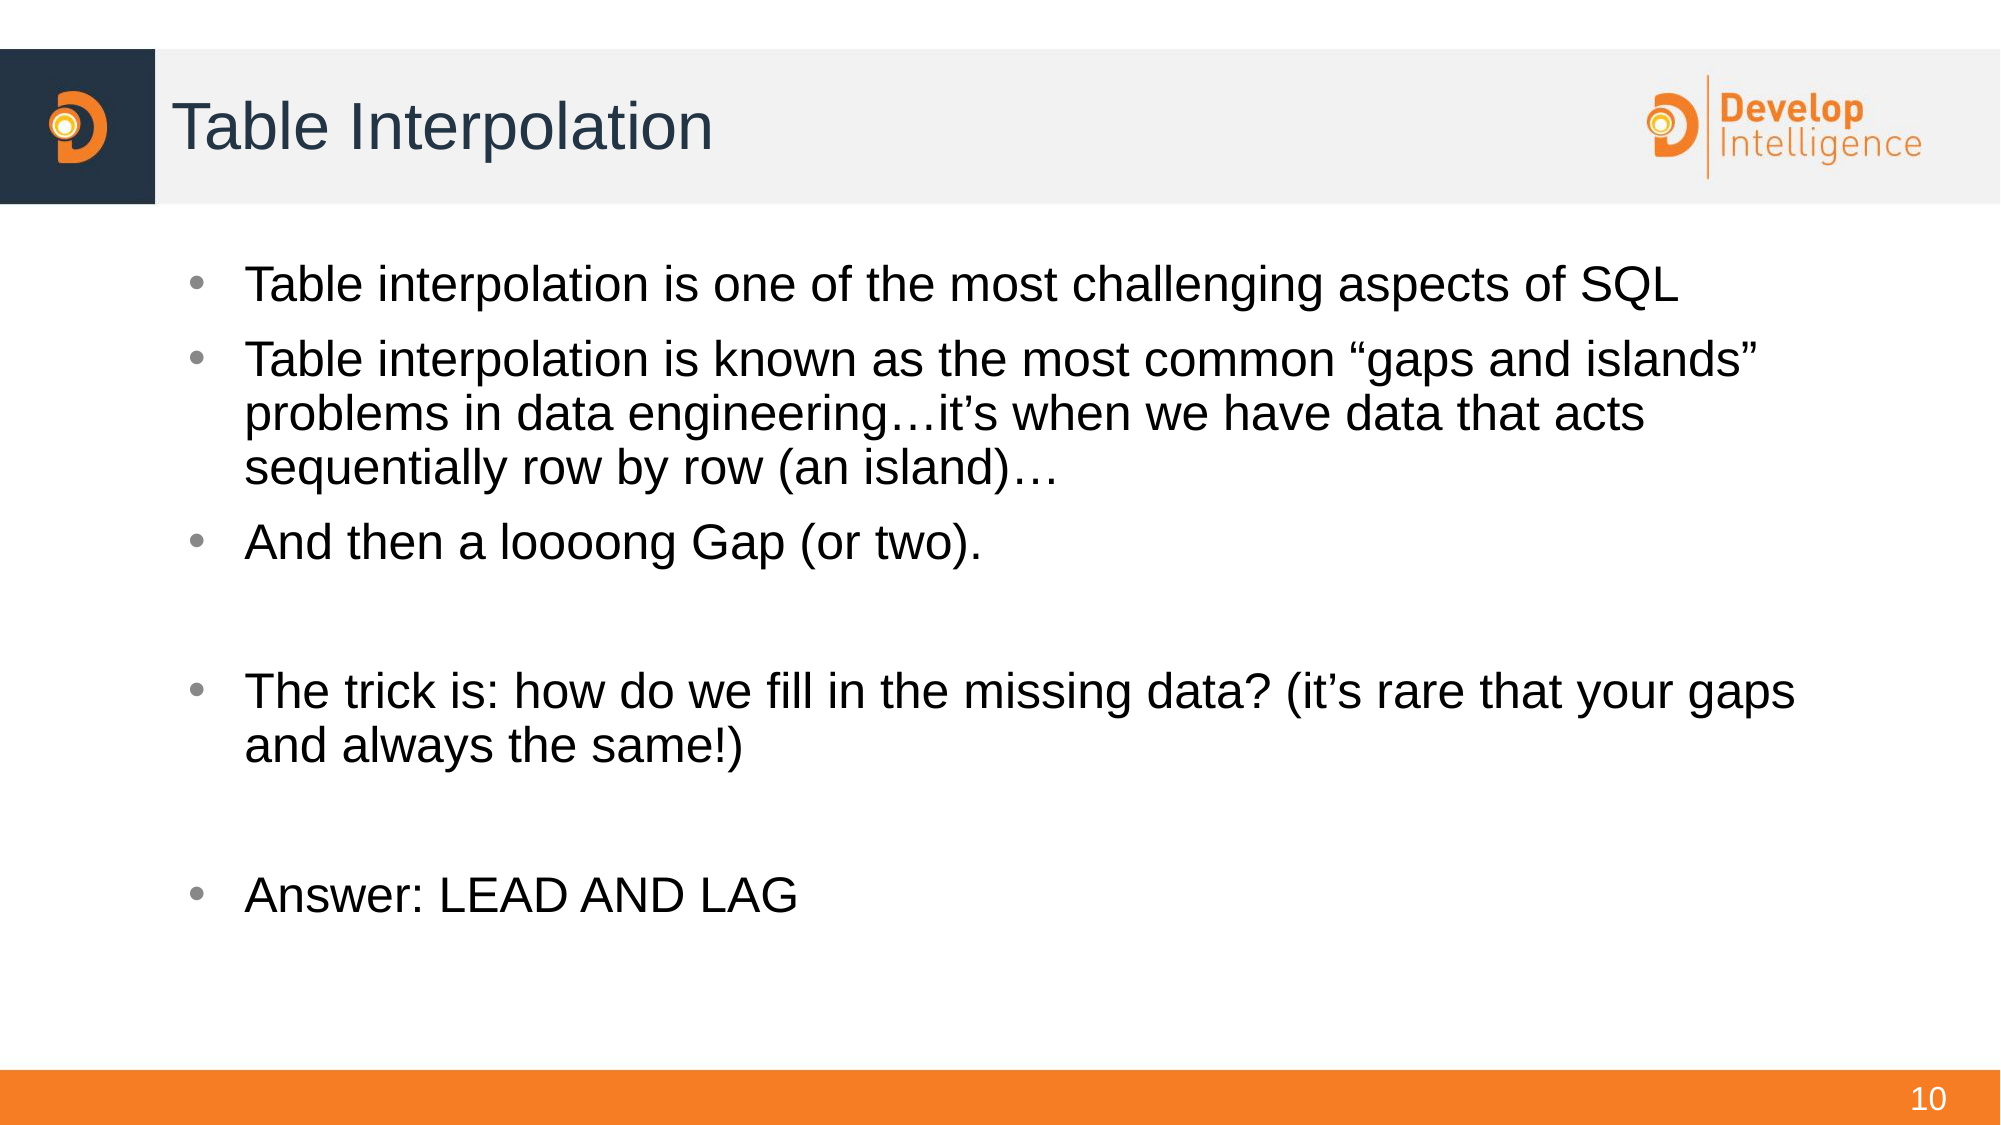

# Table Interpolation
Table interpolation is one of the most challenging aspects of SQL
Table interpolation is known as the most common “gaps and islands” problems in data engineering…it’s when we have data that acts sequentially row by row (an island)…
And then a loooong Gap (or two).

The trick is: how do we fill in the missing data? (it’s rare that your gaps and always the same!)

Answer: LEAD AND LAG

10